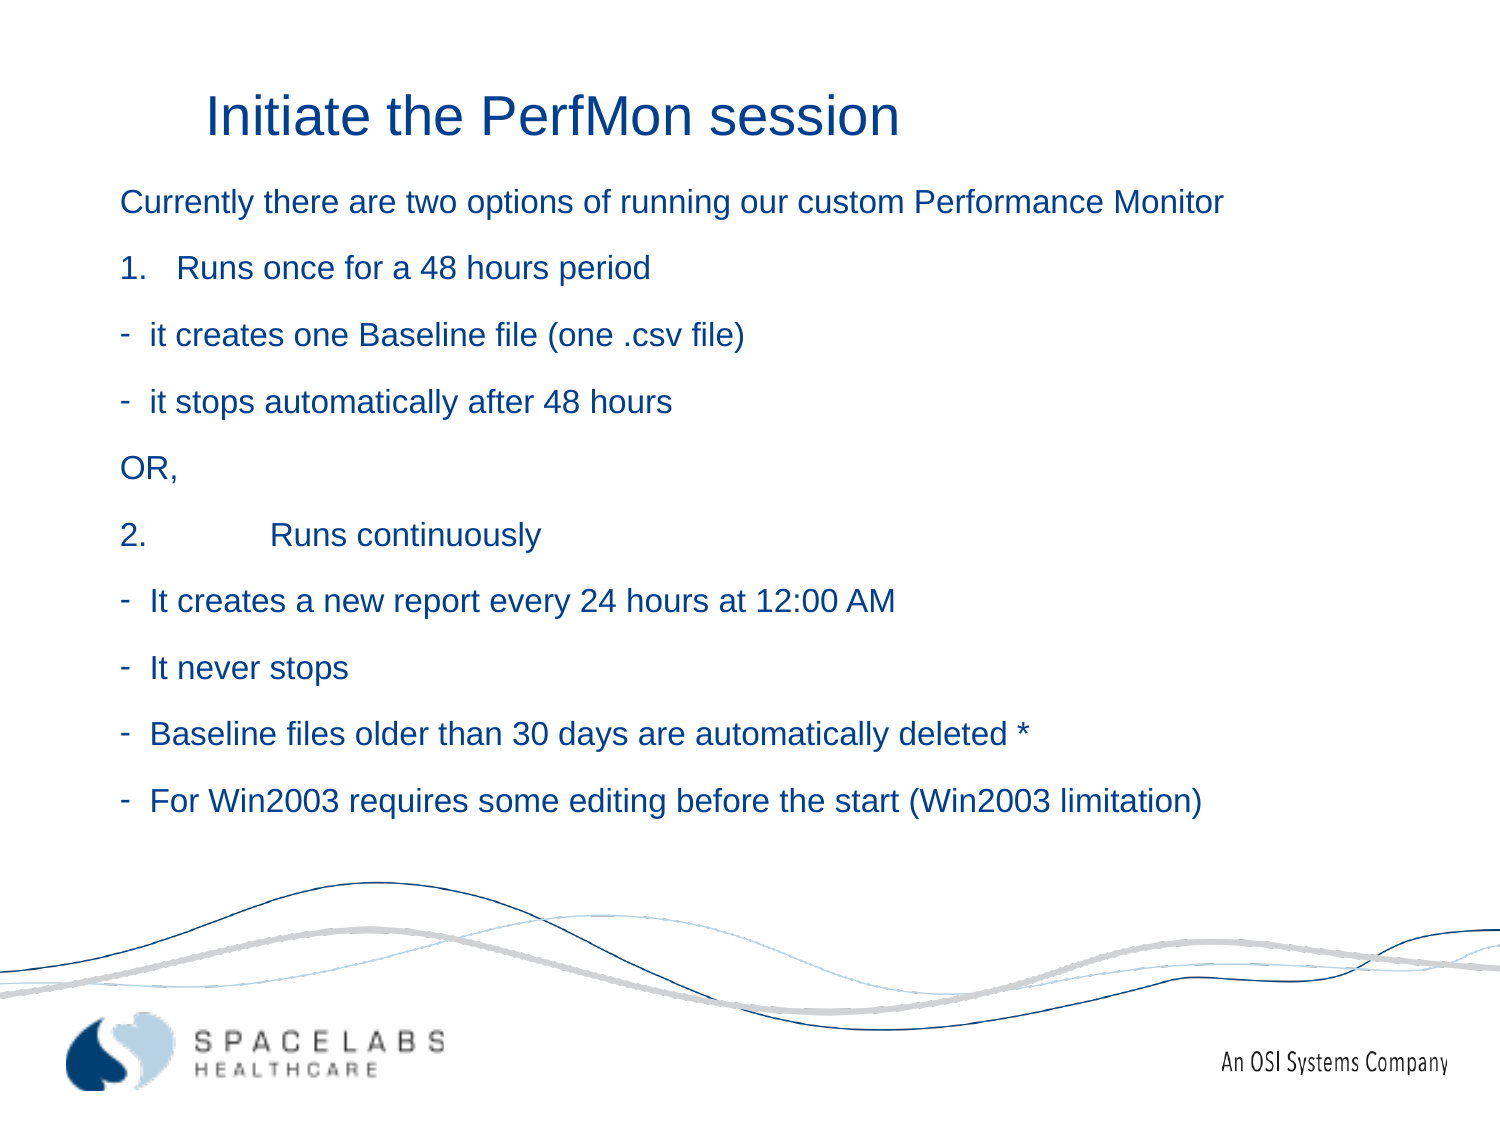

Initiate the PerfMon session
Currently there are two options of running our custom Performance Monitor
Runs once for a 48 hours period
it creates one Baseline file (one .csv file)
it stops automatically after 48 hours
OR,
2.	Runs continuously
It creates a new report every 24 hours at 12:00 AM
It never stops
Baseline files older than 30 days are automatically deleted *
For Win2003 requires some editing before the start (Win2003 limitation)